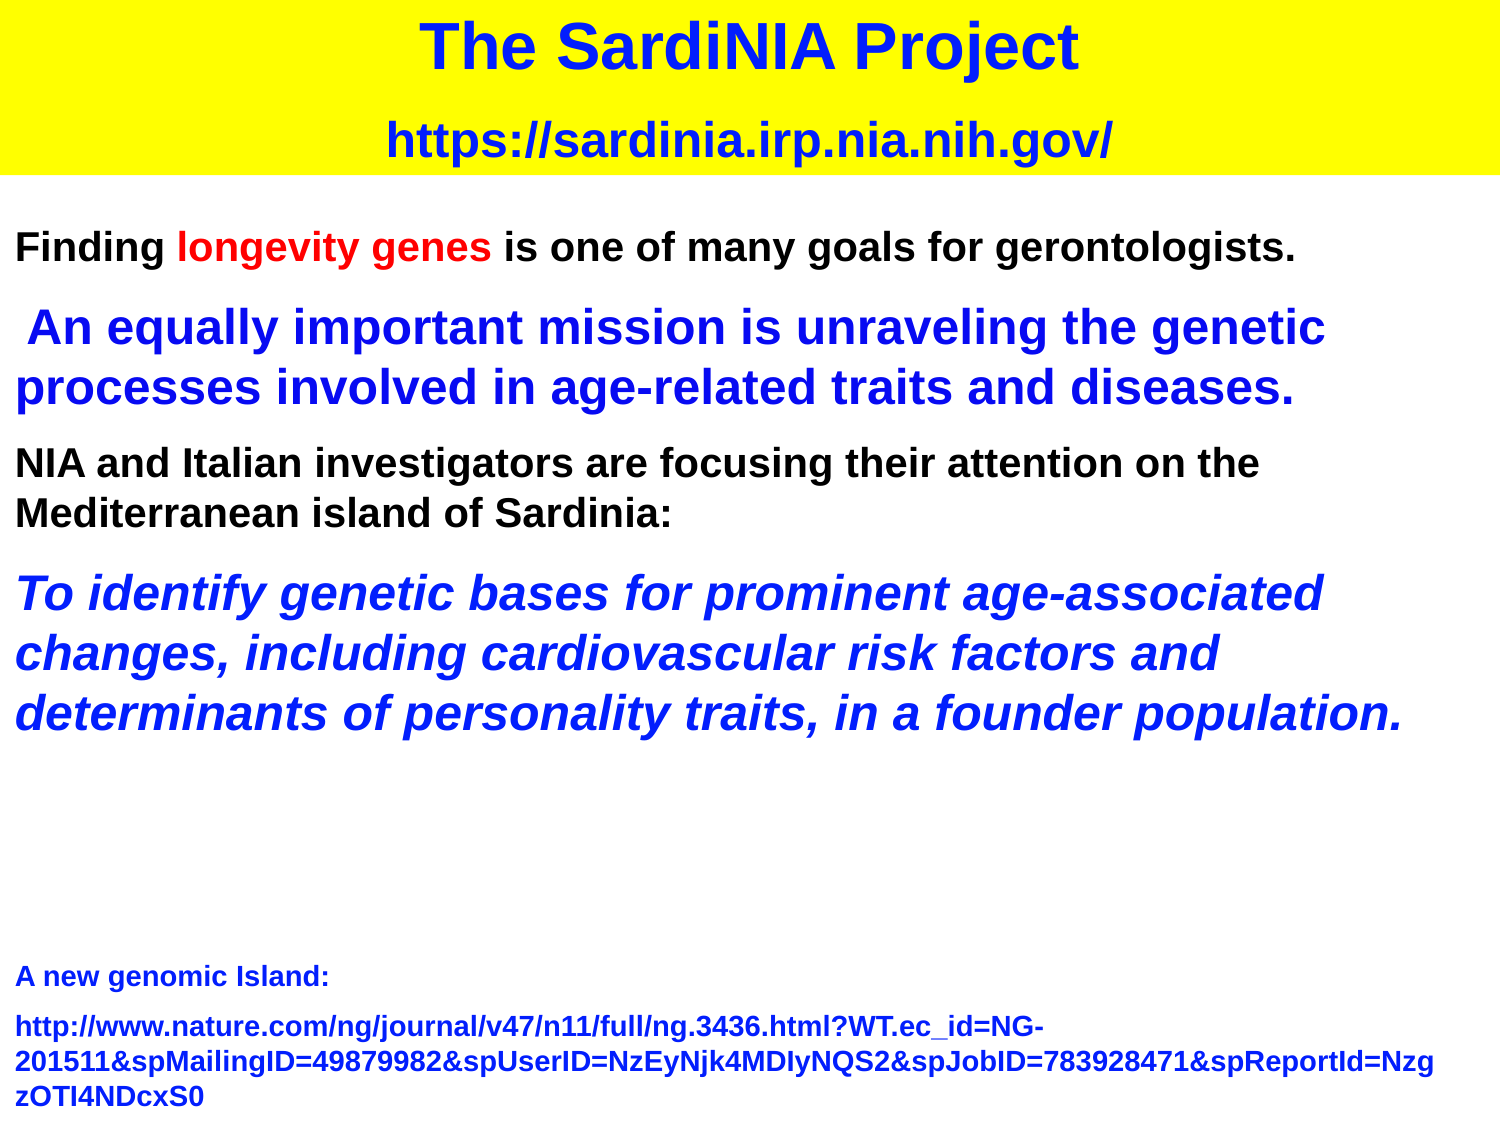

The SardiNIA Project
https://sardinia.irp.nia.nih.gov/
Finding longevity genes is one of many goals for gerontologists.
 An equally important mission is unraveling the genetic processes involved in age-related traits and diseases.
NIA and Italian investigators are focusing their attention on the Mediterranean island of Sardinia:
To identify genetic bases for prominent age-associated changes, including cardiovascular risk factors and determinants of personality traits, in a founder population.
A new genomic Island:
http://www.nature.com/ng/journal/v47/n11/full/ng.3436.html?WT.ec_id=NG-201511&spMailingID=49879982&spUserID=NzEyNjk4MDIyNQS2&spJobID=783928471&spReportId=NzgzOTI4NDcxS0